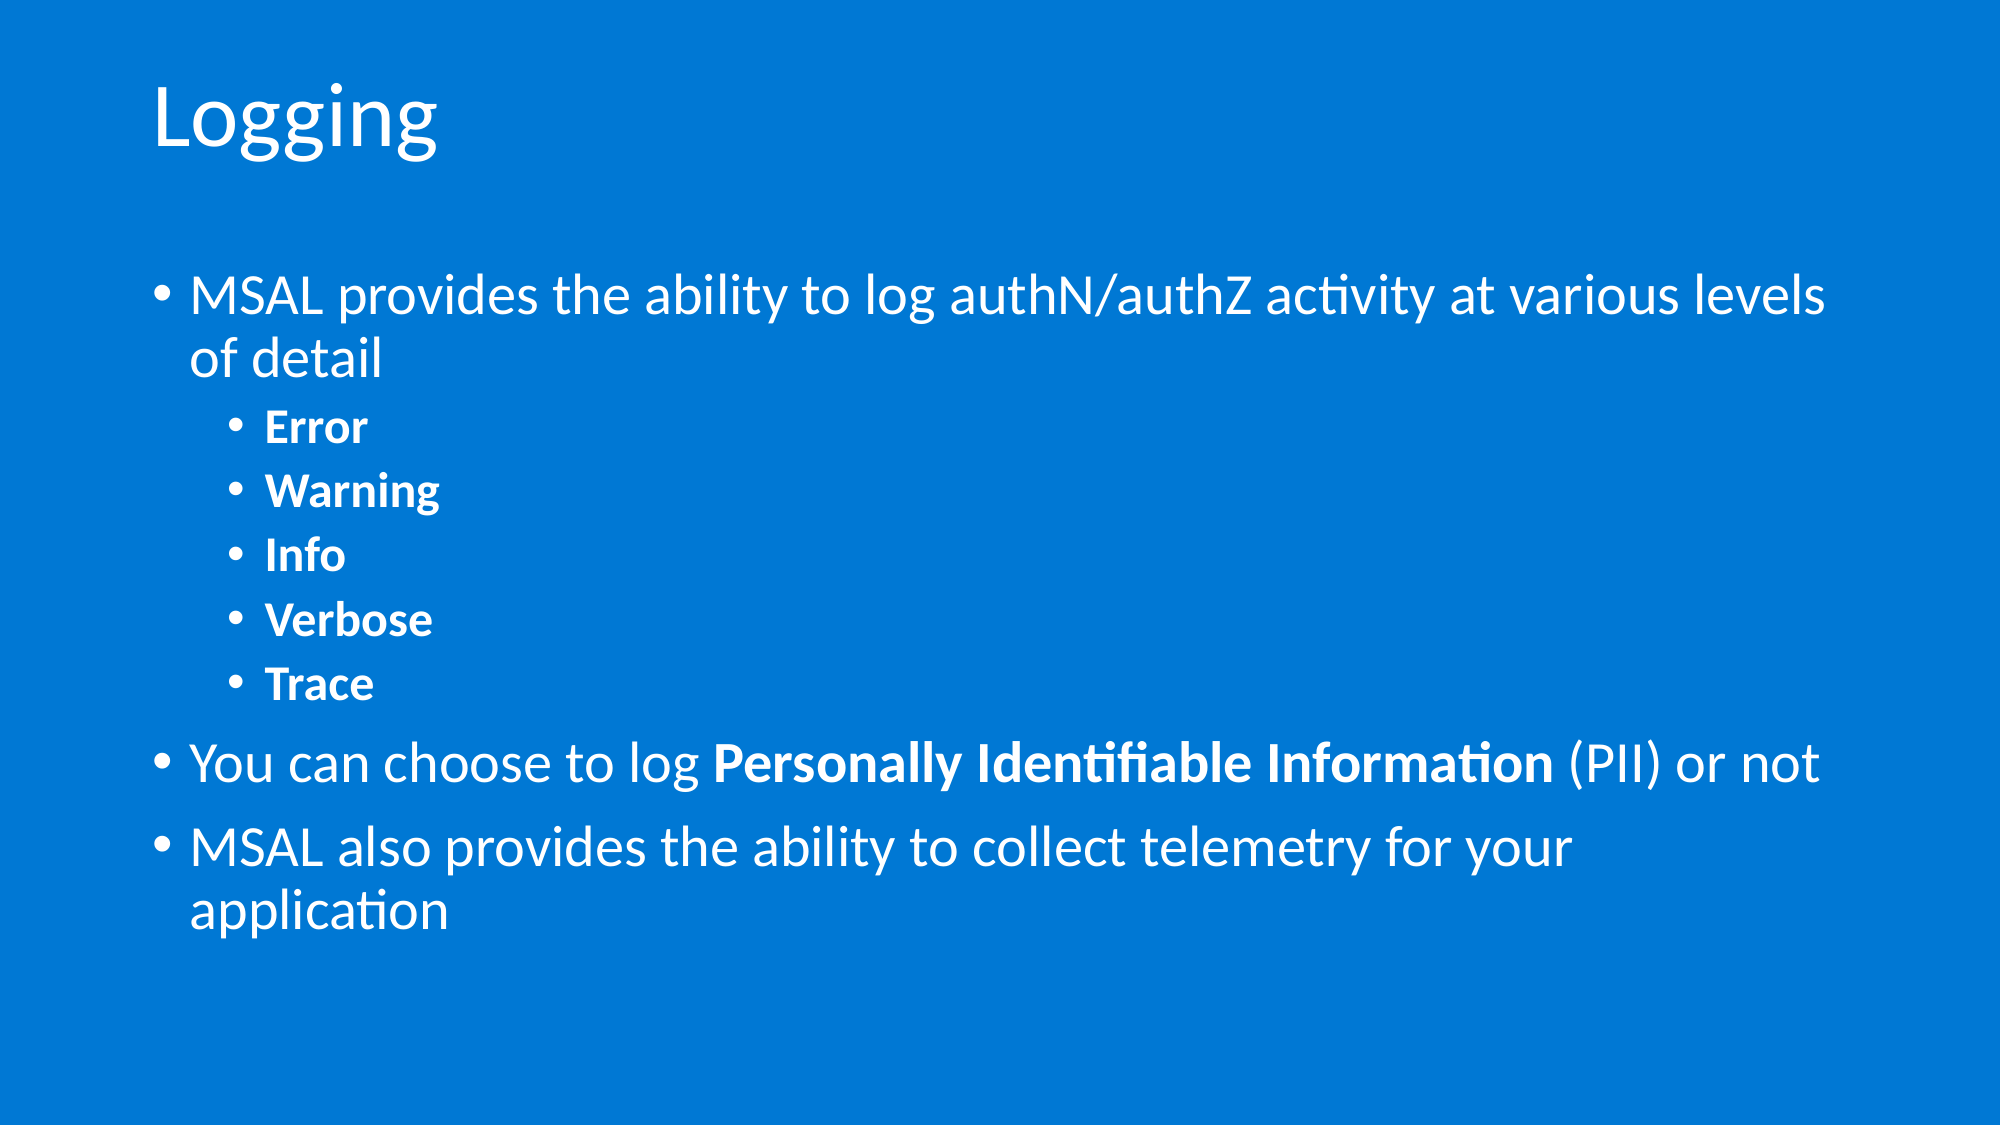

Logging
MSAL provides the ability to log authN/authZ activity at various levels of detail
Error
Warning
Info
Verbose
Trace
You can choose to log Personally Identifiable Information (PII) or not
MSAL also provides the ability to collect telemetry for your application